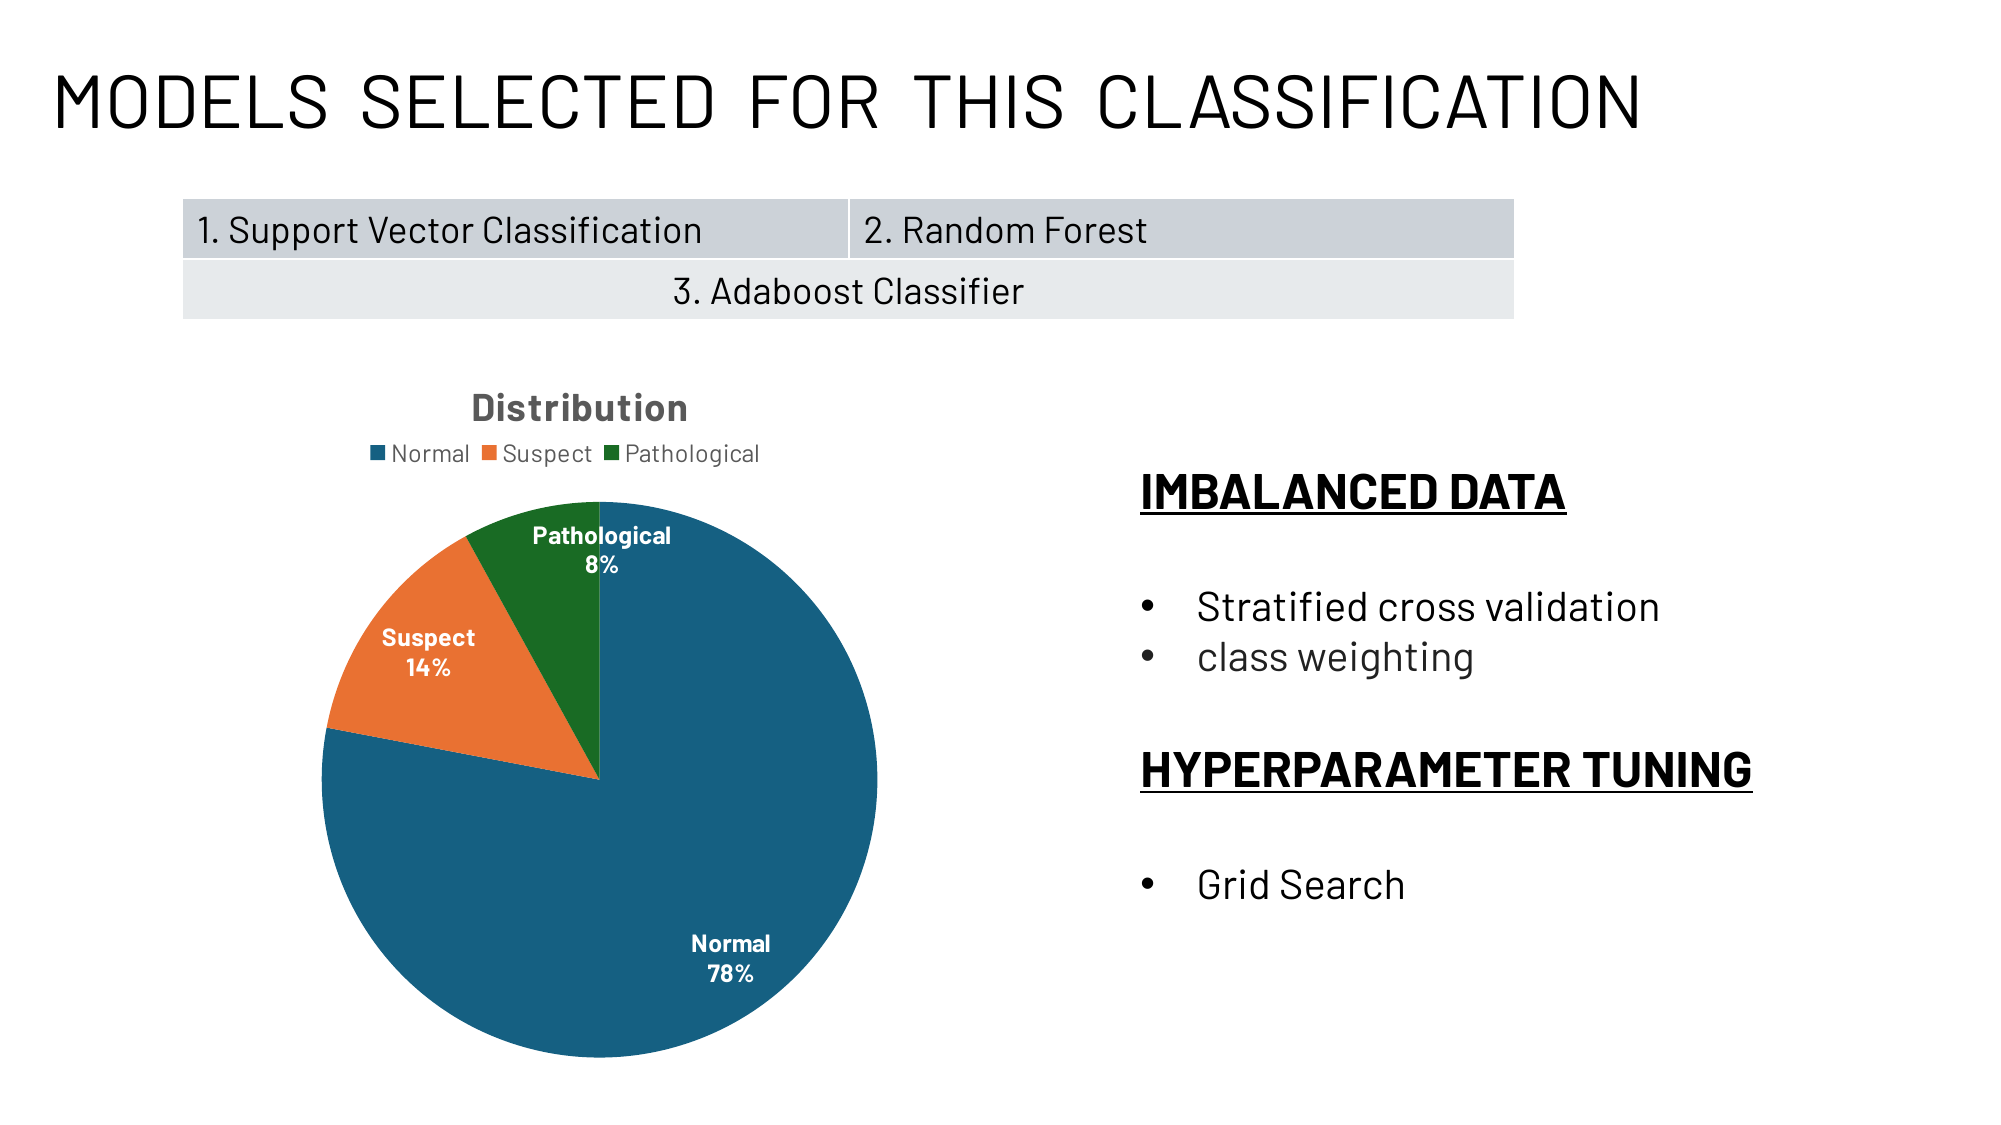

MODELS  SELECTED  FOR  THIS  CLASSIFICATION
| 1. Support Vector Classification | 2. Random Forest |
| --- | --- |
| 3. Adaboost Classifier |  |

### Chart:

| Category | Distribution |
|---|---|
| Normal | 0.78 |
| Suspect | 0.14 |
| Pathological | 0.08 |
IMBALANCED DATA

Stratified cross validation
class weighting
HYPERPARAMETER TUNING

Grid Search